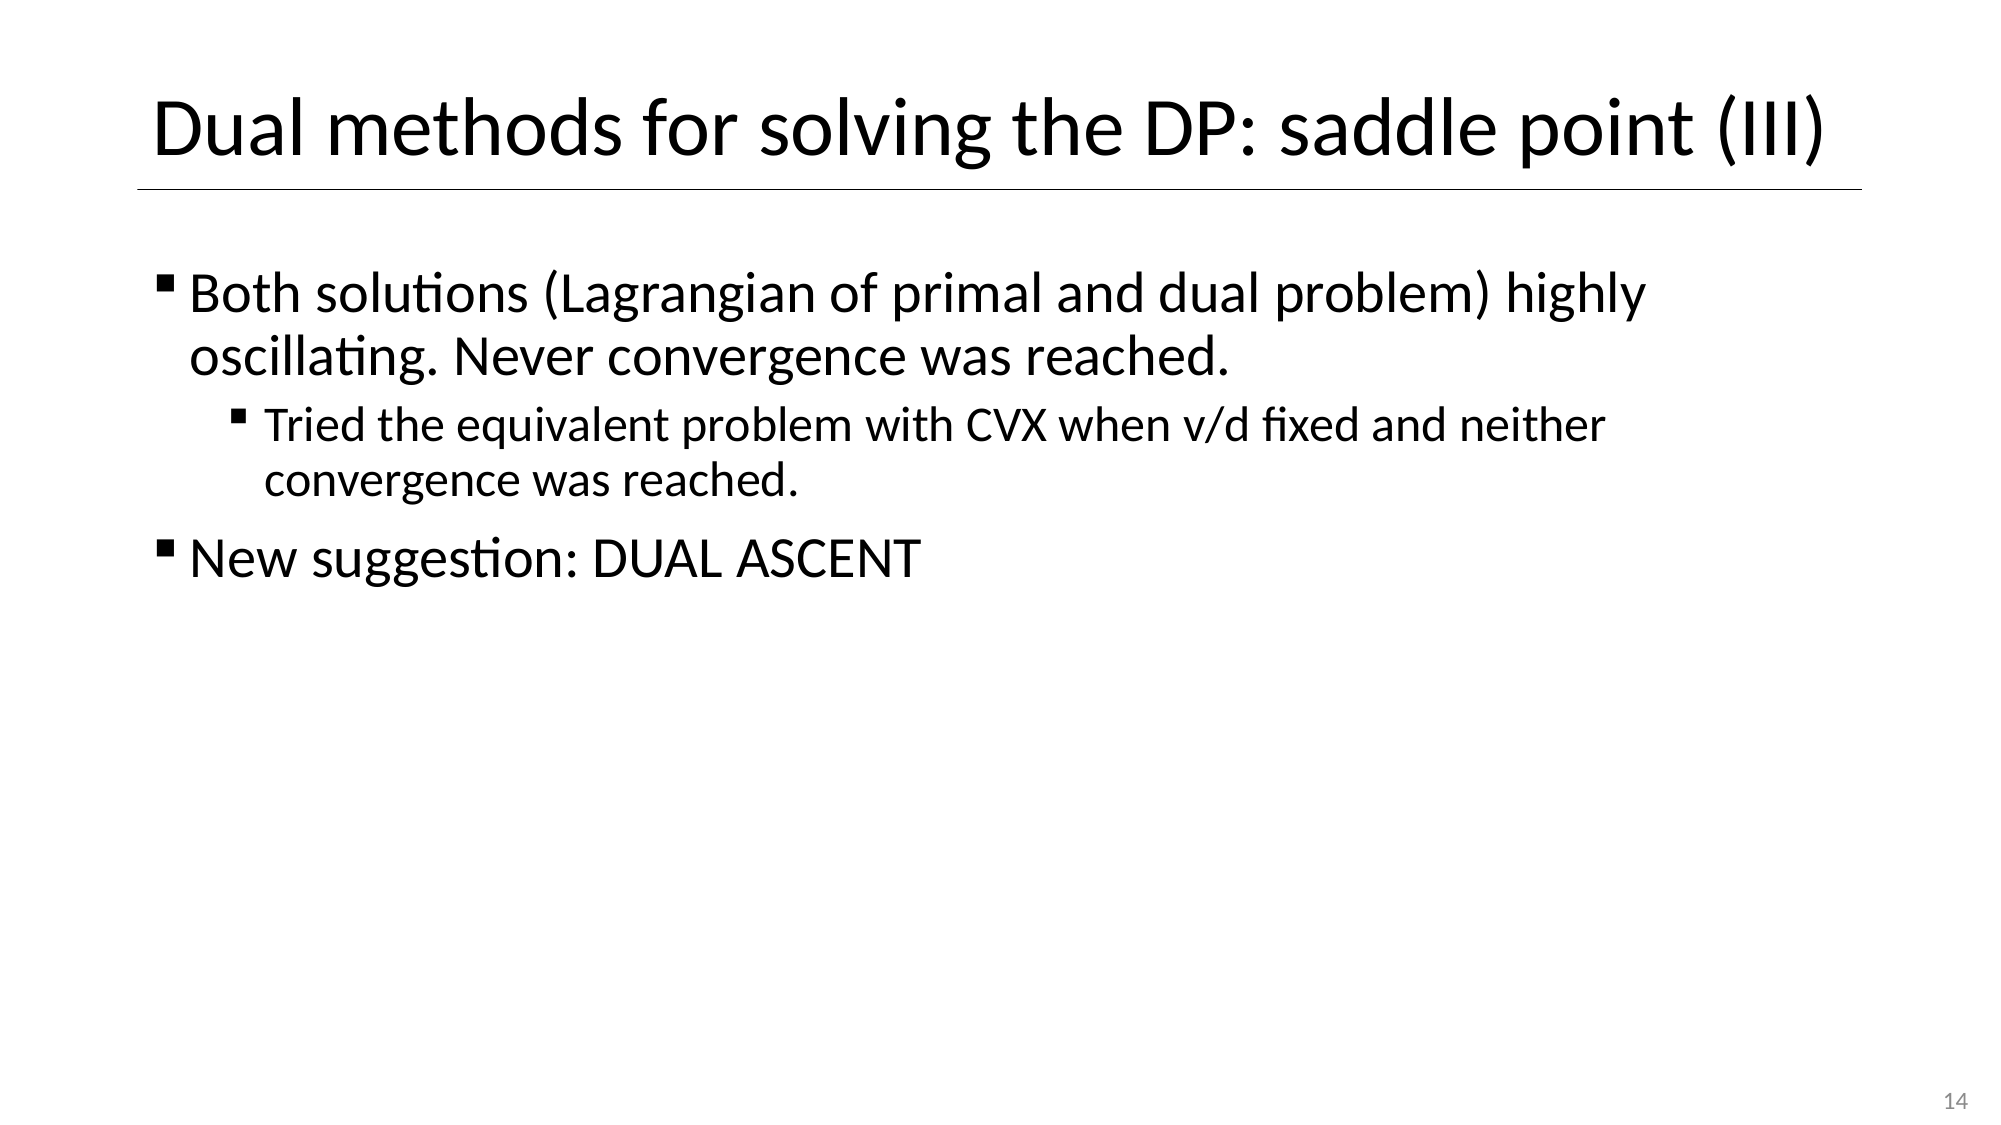

# Dual methods for solving the DP: saddle point (III)
Both solutions (Lagrangian of primal and dual problem) highly oscillating. Never convergence was reached.
Tried the equivalent problem with CVX when v/d fixed and neither convergence was reached.
New suggestion: DUAL ASCENT
14